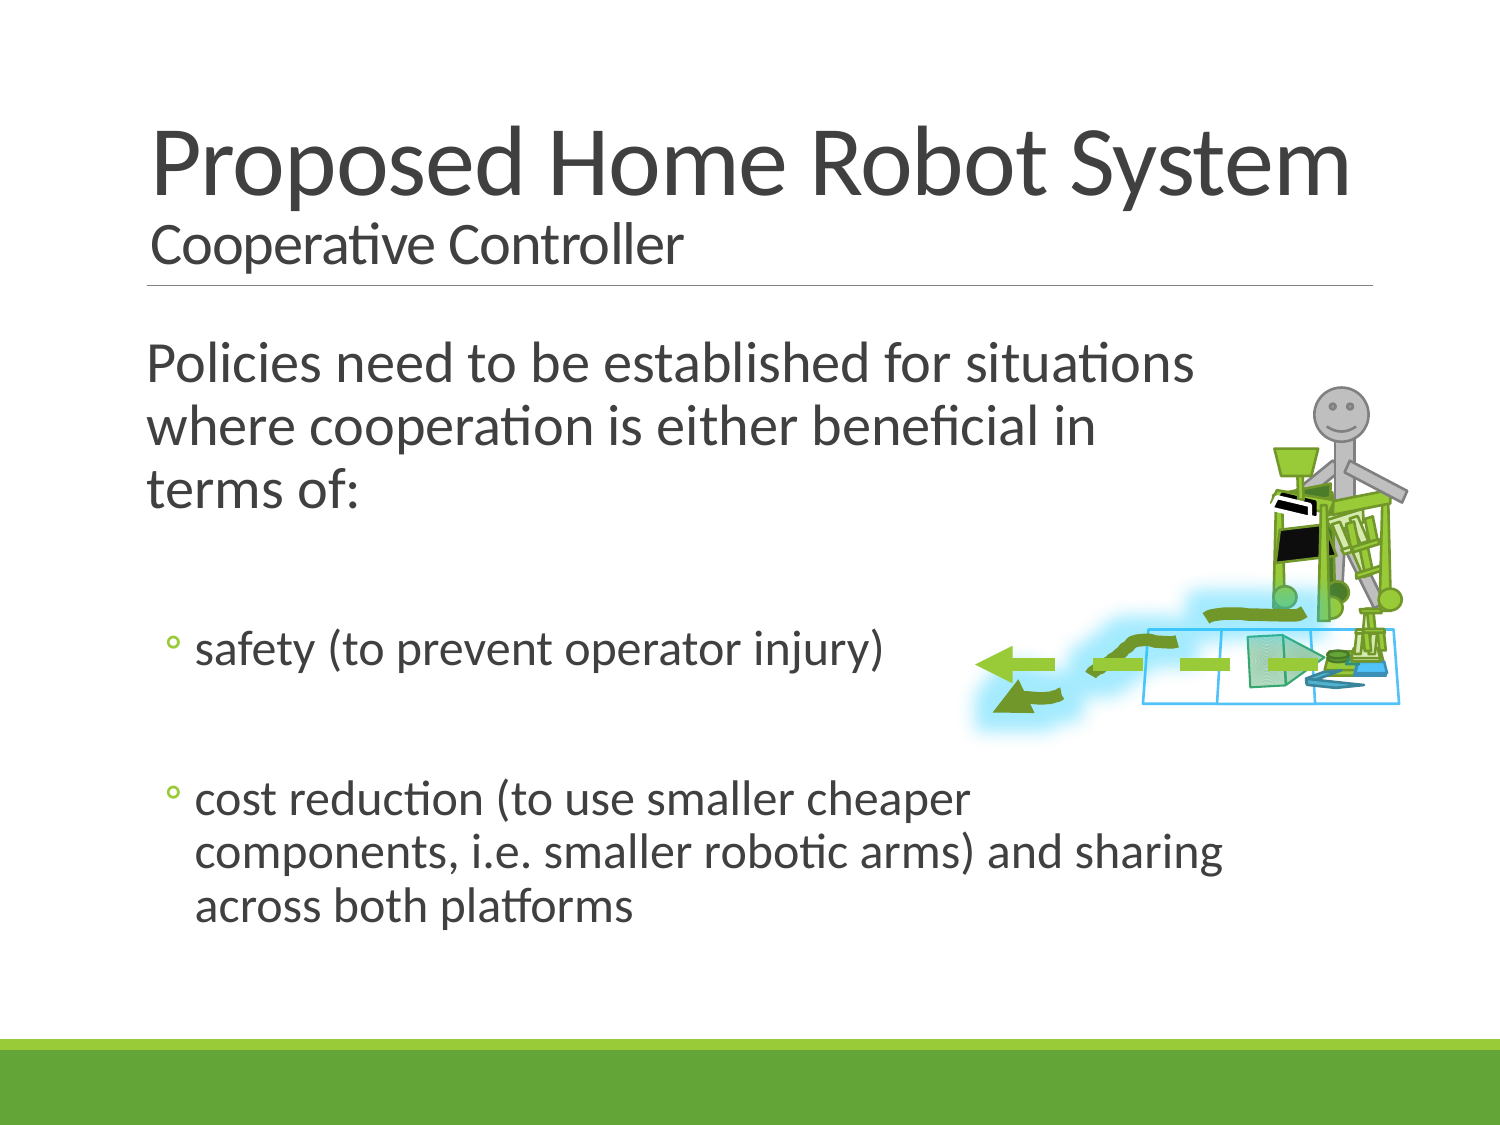

# Proposed Home Robot System Cooperative Controller
Policies need to be established for situations where cooperation is either beneficial in terms of:

safety (to prevent operator injury)

cost reduction (to use smaller cheaper components, i.e. smaller robotic arms) and sharing across both platforms